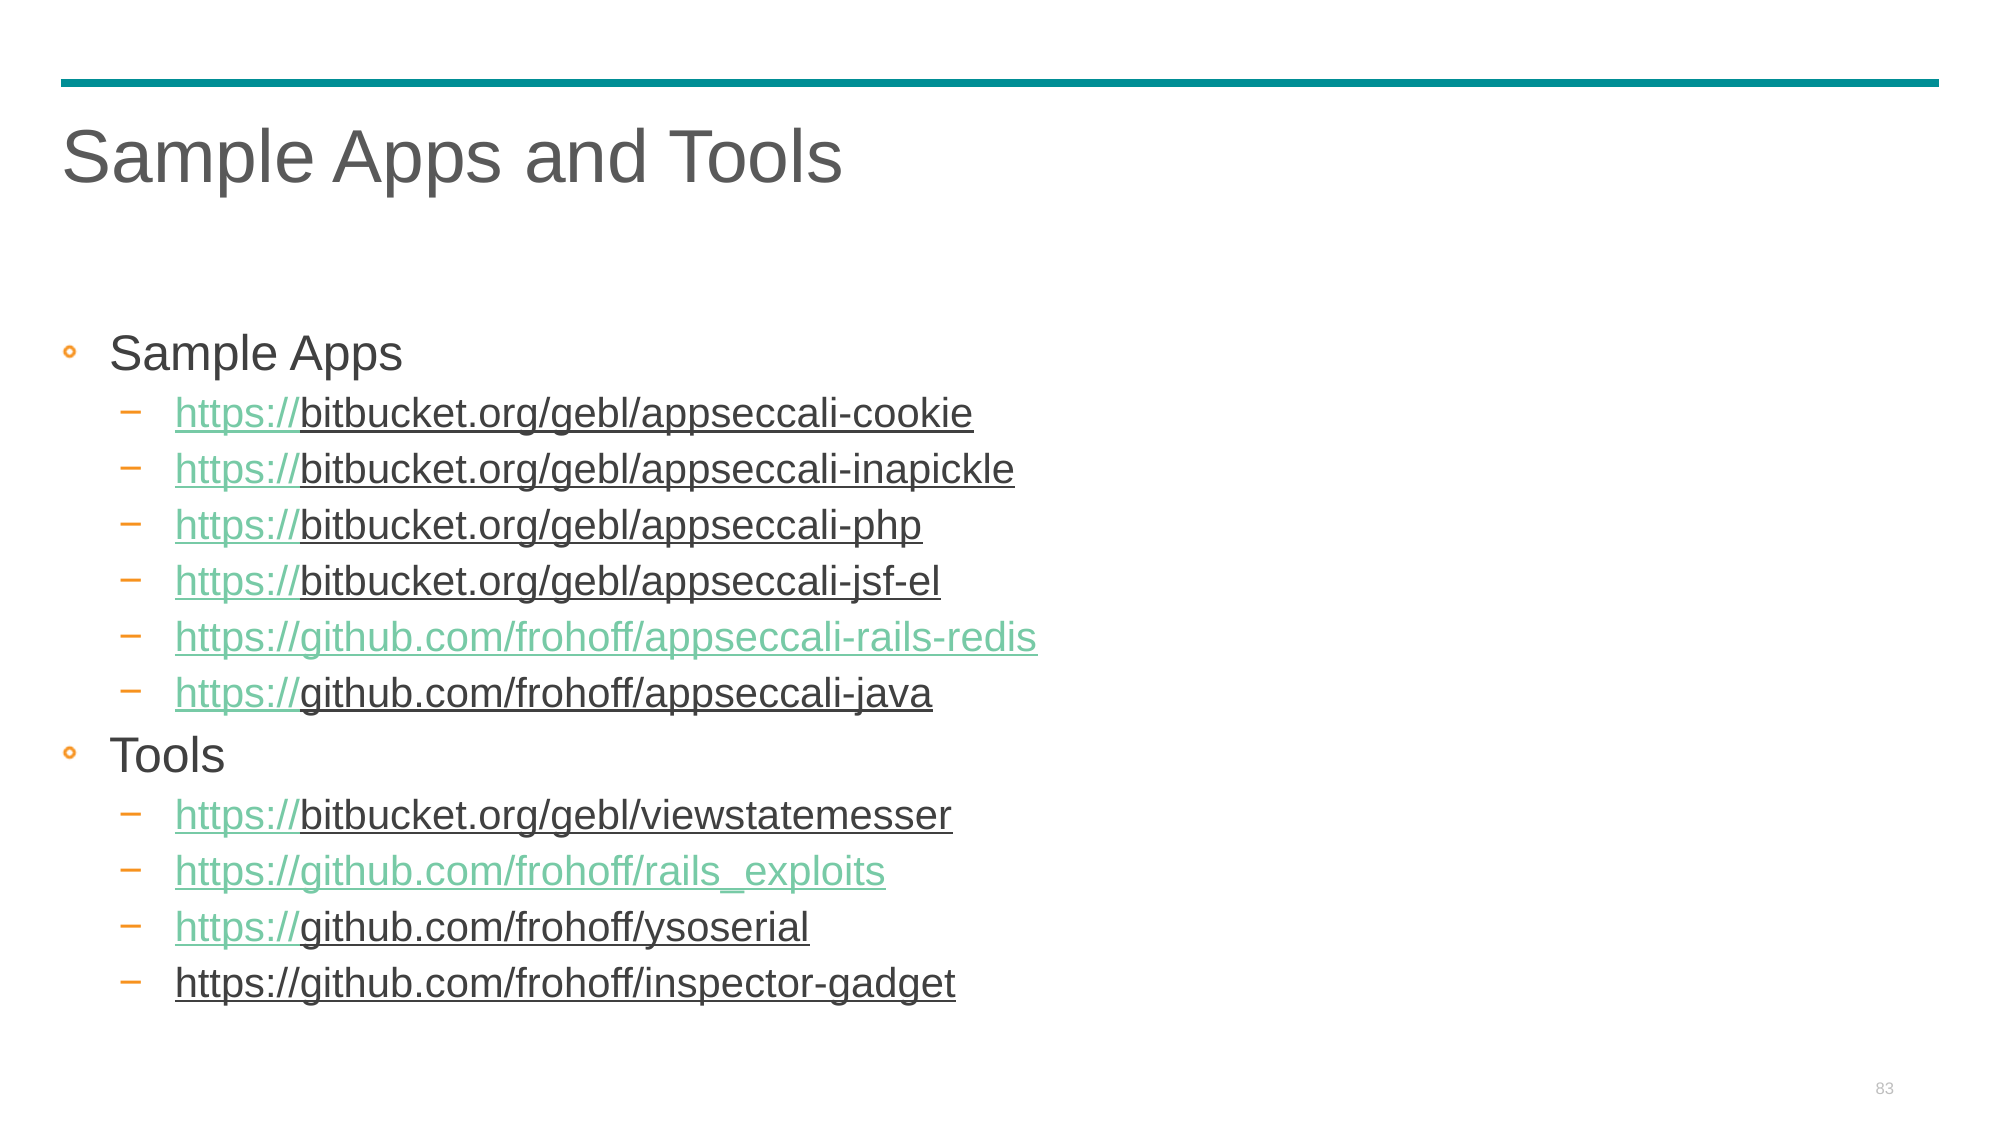

# Sample Apps and Tools

Sample Apps
https://bitbucket.org/gebl/appseccali-cookie
https://bitbucket.org/gebl/appseccali-inapickle
https://bitbucket.org/gebl/appseccali-php
https://bitbucket.org/gebl/appseccali-jsf-el
https://github.com/frohoff/appseccali-rails-redis
https://github.com/frohoff/appseccali-java
Tools
https://bitbucket.org/gebl/viewstatemesser
https://github.com/frohoff/rails_exploits
https://github.com/frohoff/ysoserial
https://github.com/frohoff/inspector-gadget